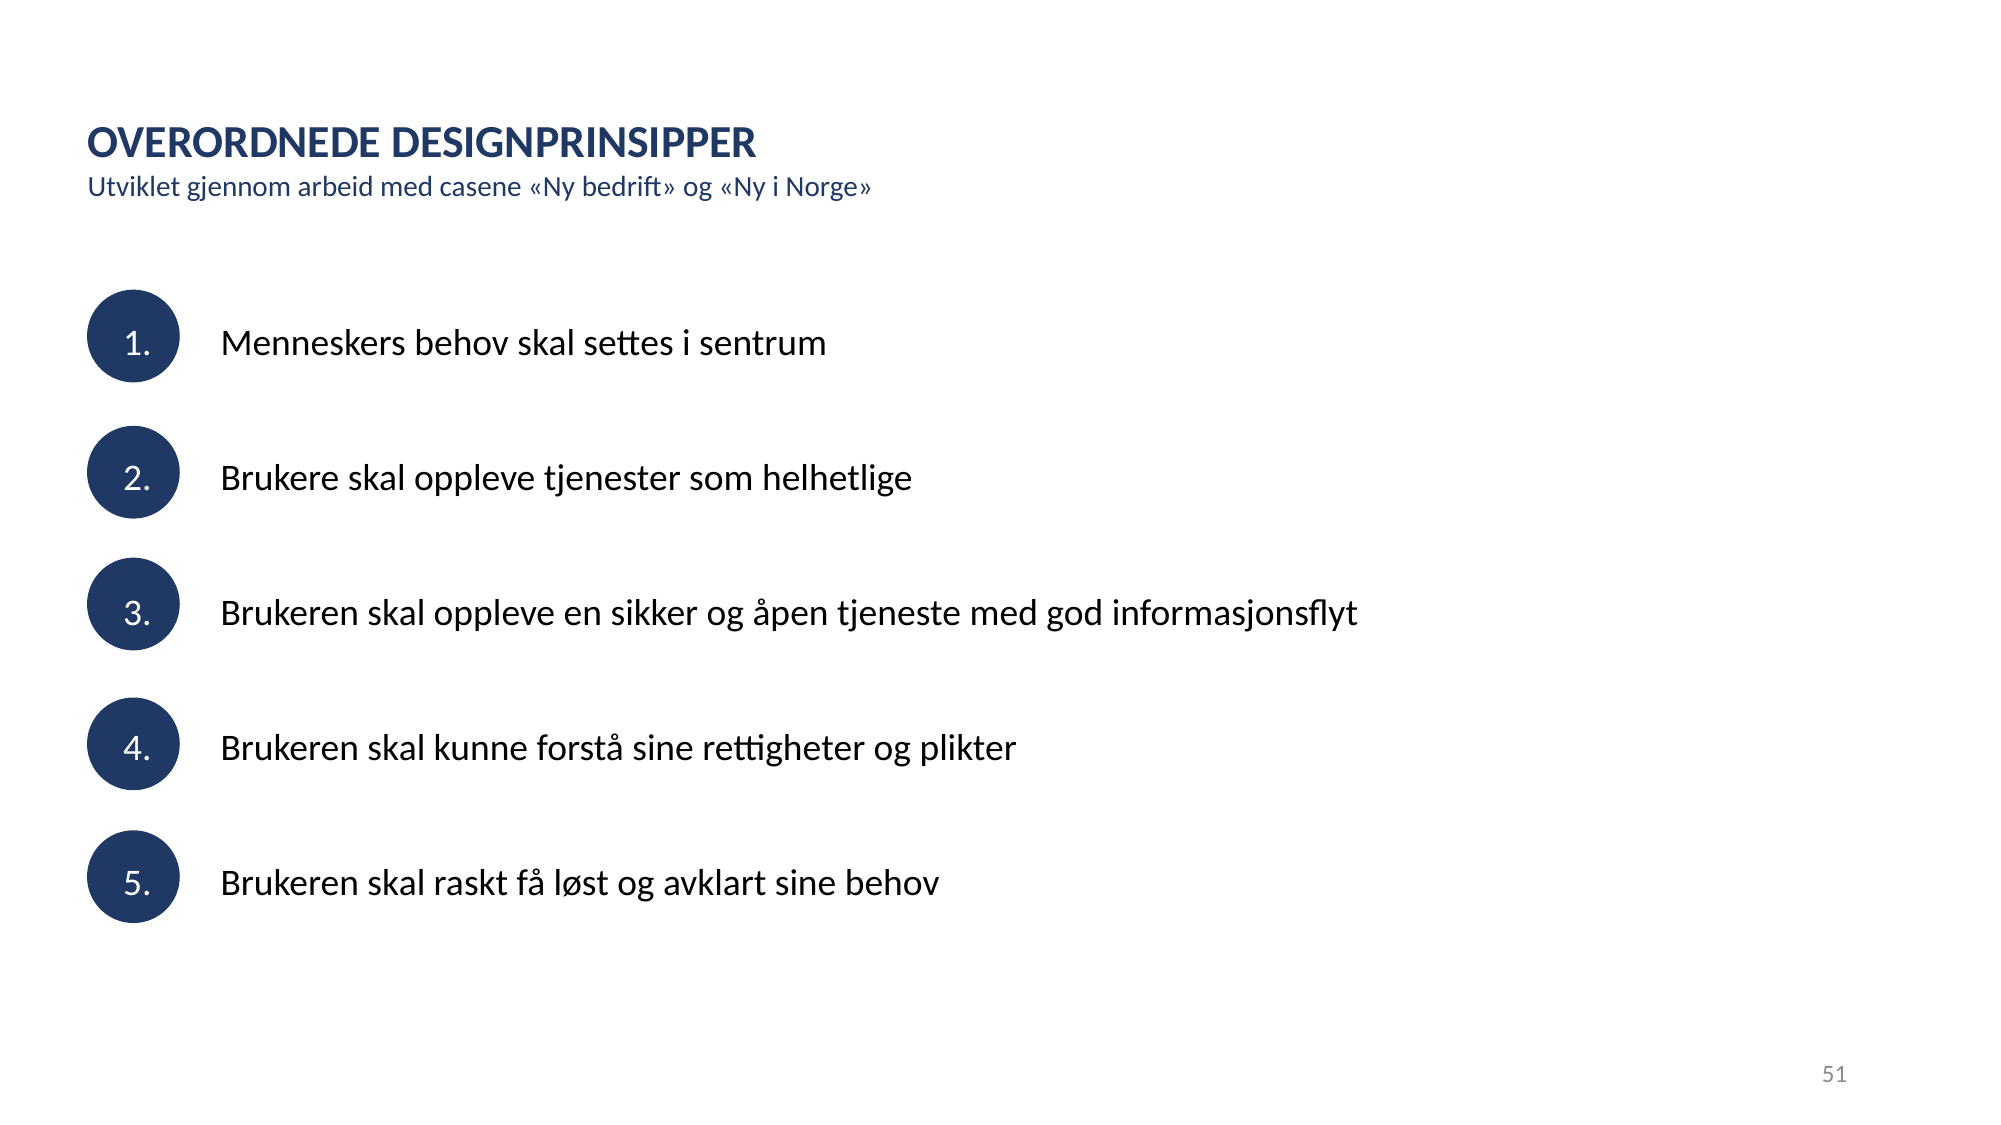

OVERORDNEDE DESIGNPRINSIPPER
Utviklet gjennom arbeid med casene «Ny bedrift» og «Ny i Norge»

Menneskers behov skal settes i sentrum
Brukere skal oppleve tjenester som helhetlige
Brukeren skal oppleve en sikker og åpen tjeneste med god informasjonsflyt

Brukeren skal kunne forstå sine rettigheter og plikter

Brukeren skal raskt få løst og avklart sine behov

1.
2.

3.

4.

5.

51